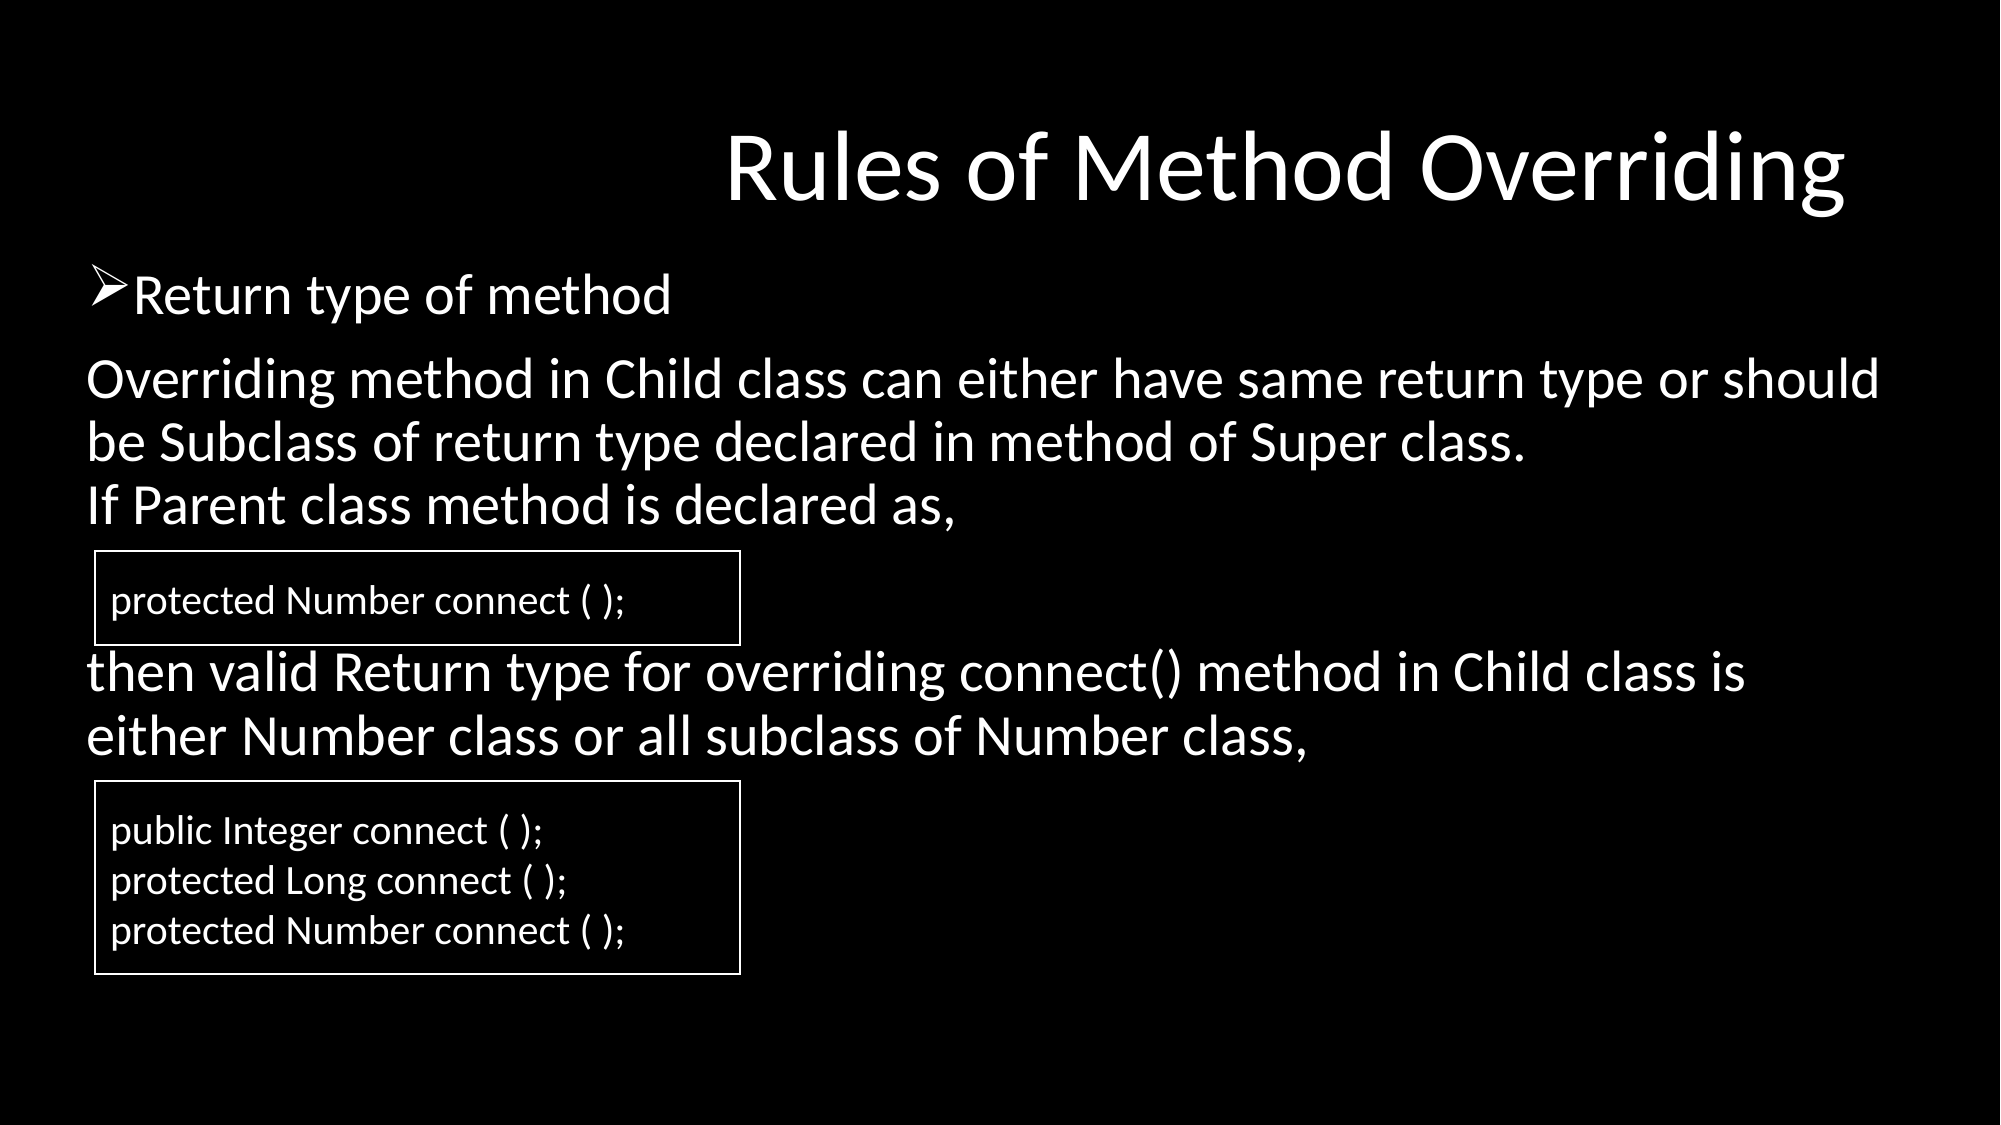

# Rules of Method Overriding
Return type of method
Overriding method in Child class can either have same return type or should be Subclass of return type declared in method of Super class.
If Parent class method is declared as,

then valid Return type for overriding connect() method in Child class is either Number class or all subclass of Number class,
protected Number connect ( );

public Integer connect ( );
protected Long connect ( );
protected Number connect ( );